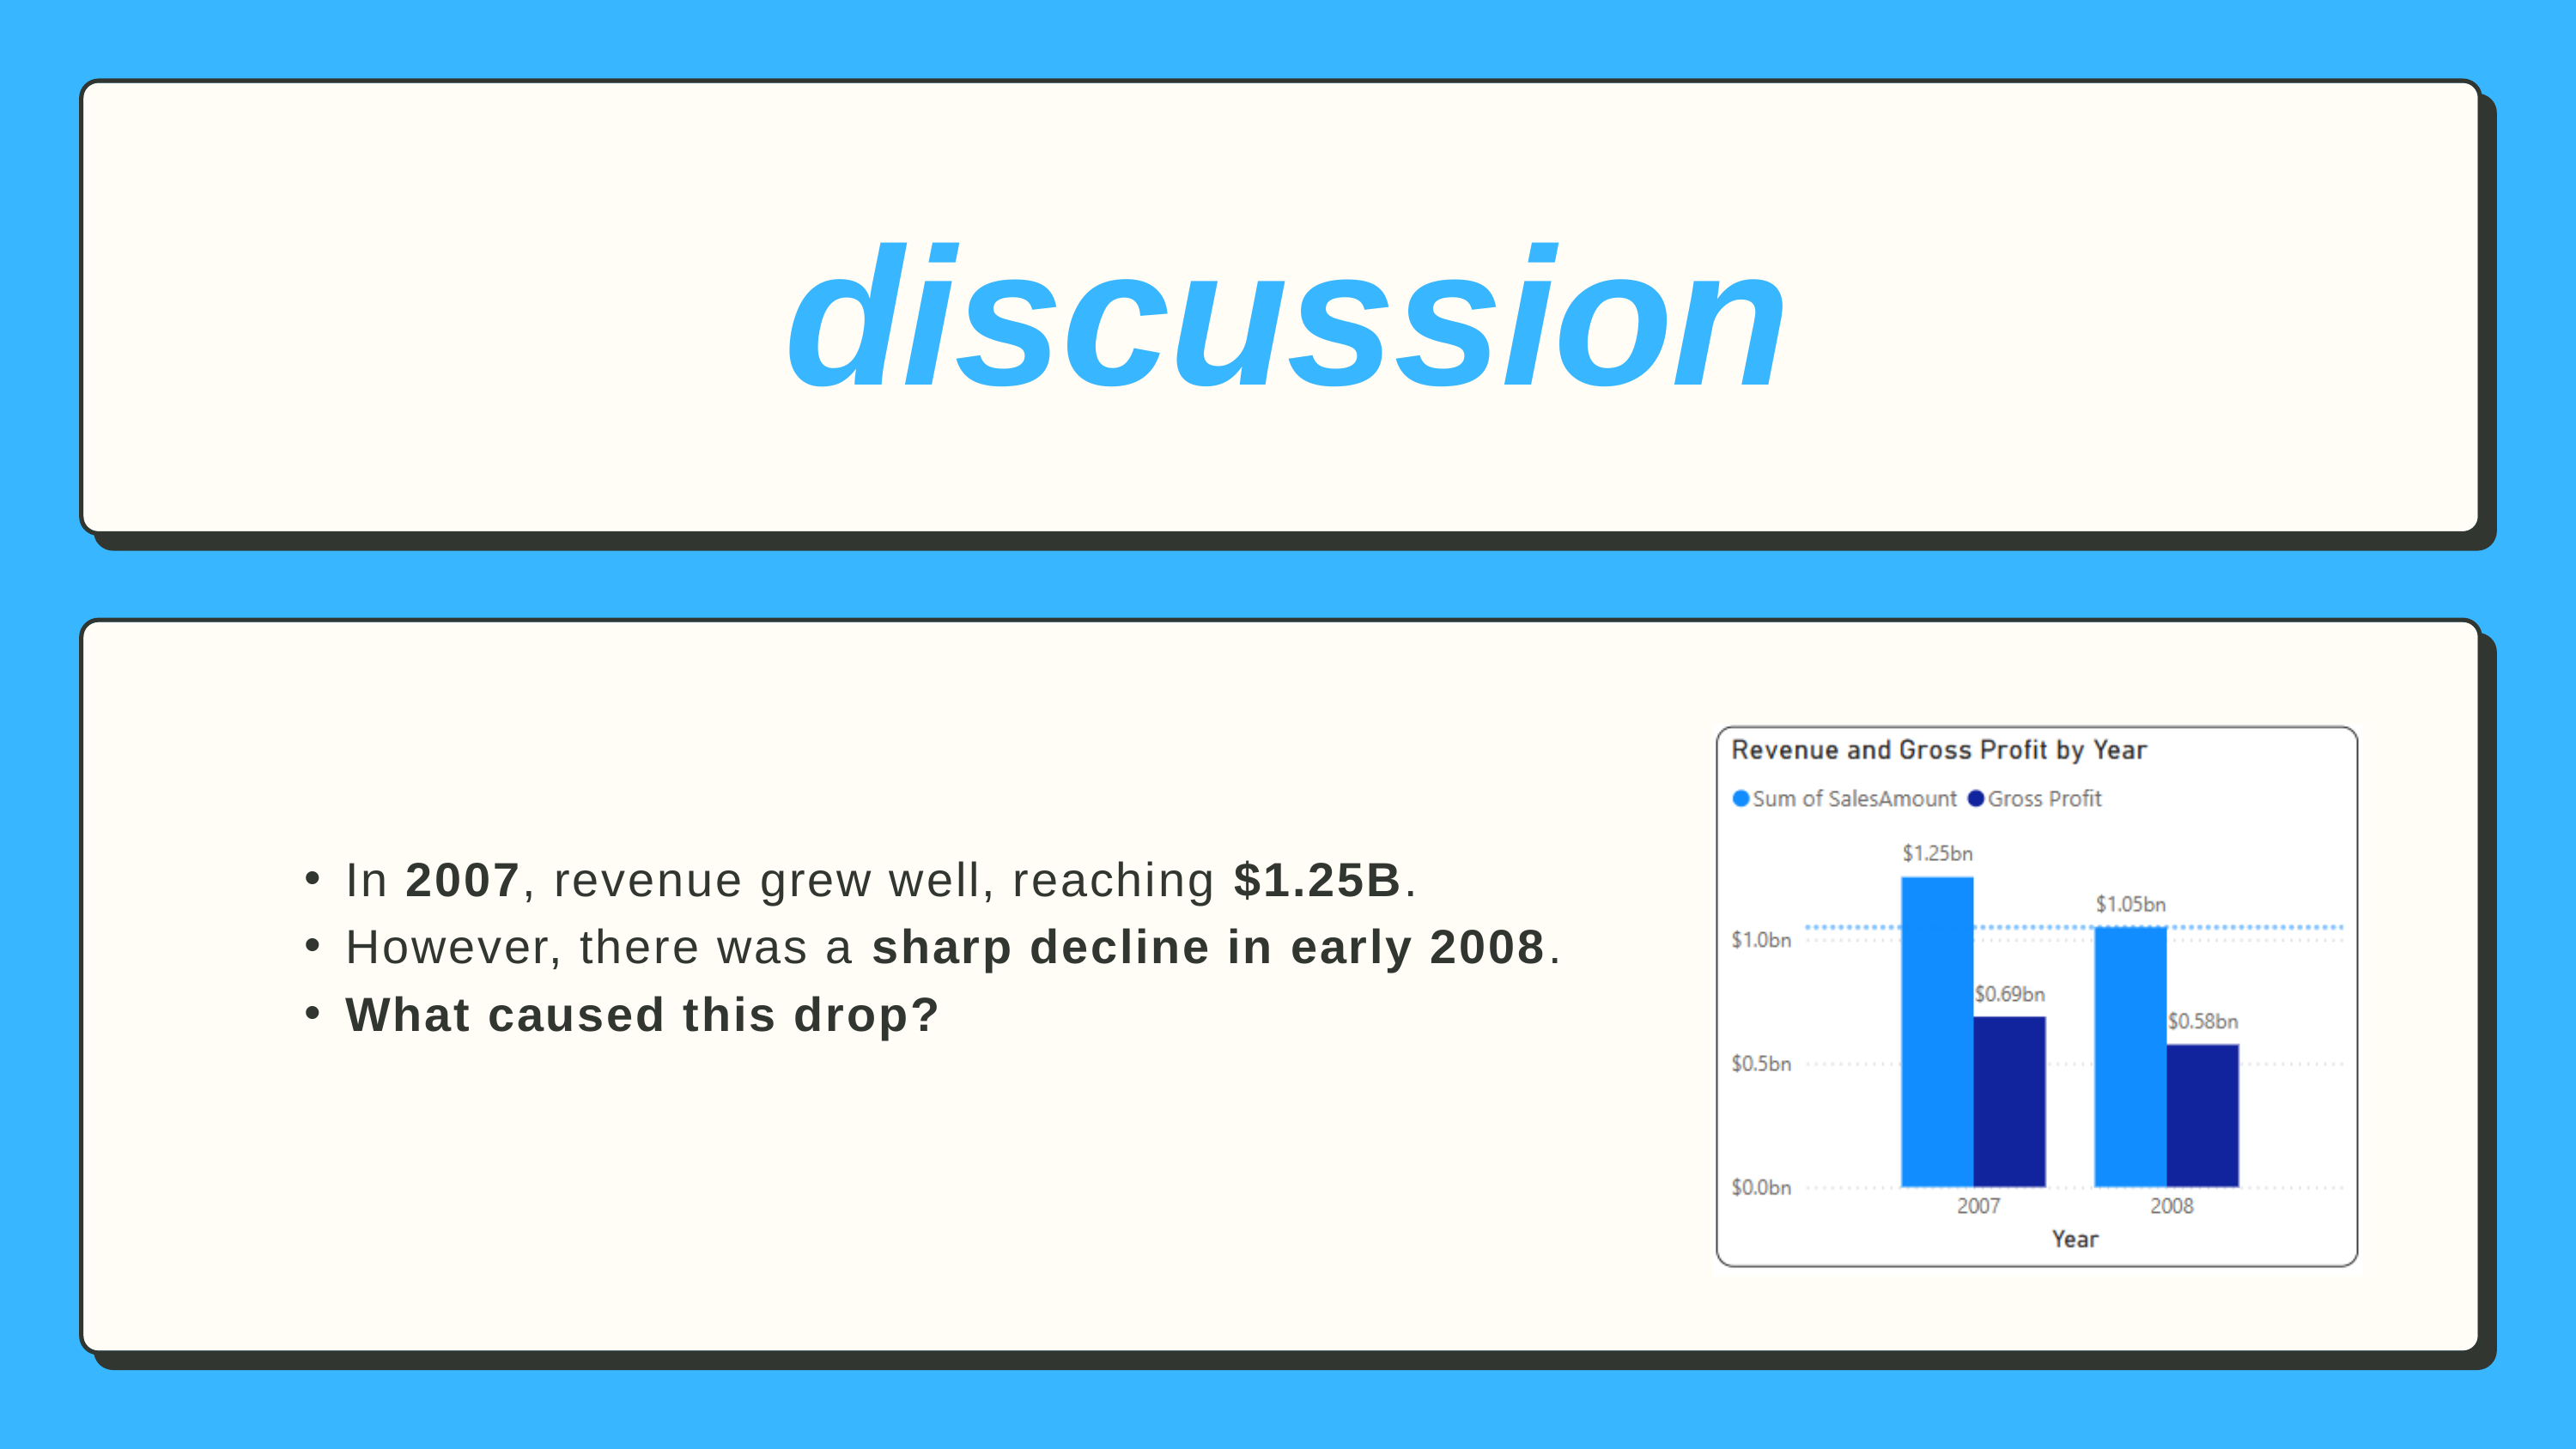

discussion

In 2007, revenue grew well, reaching $1.25B.
However, there was a sharp decline in early 2008.
What caused this drop?